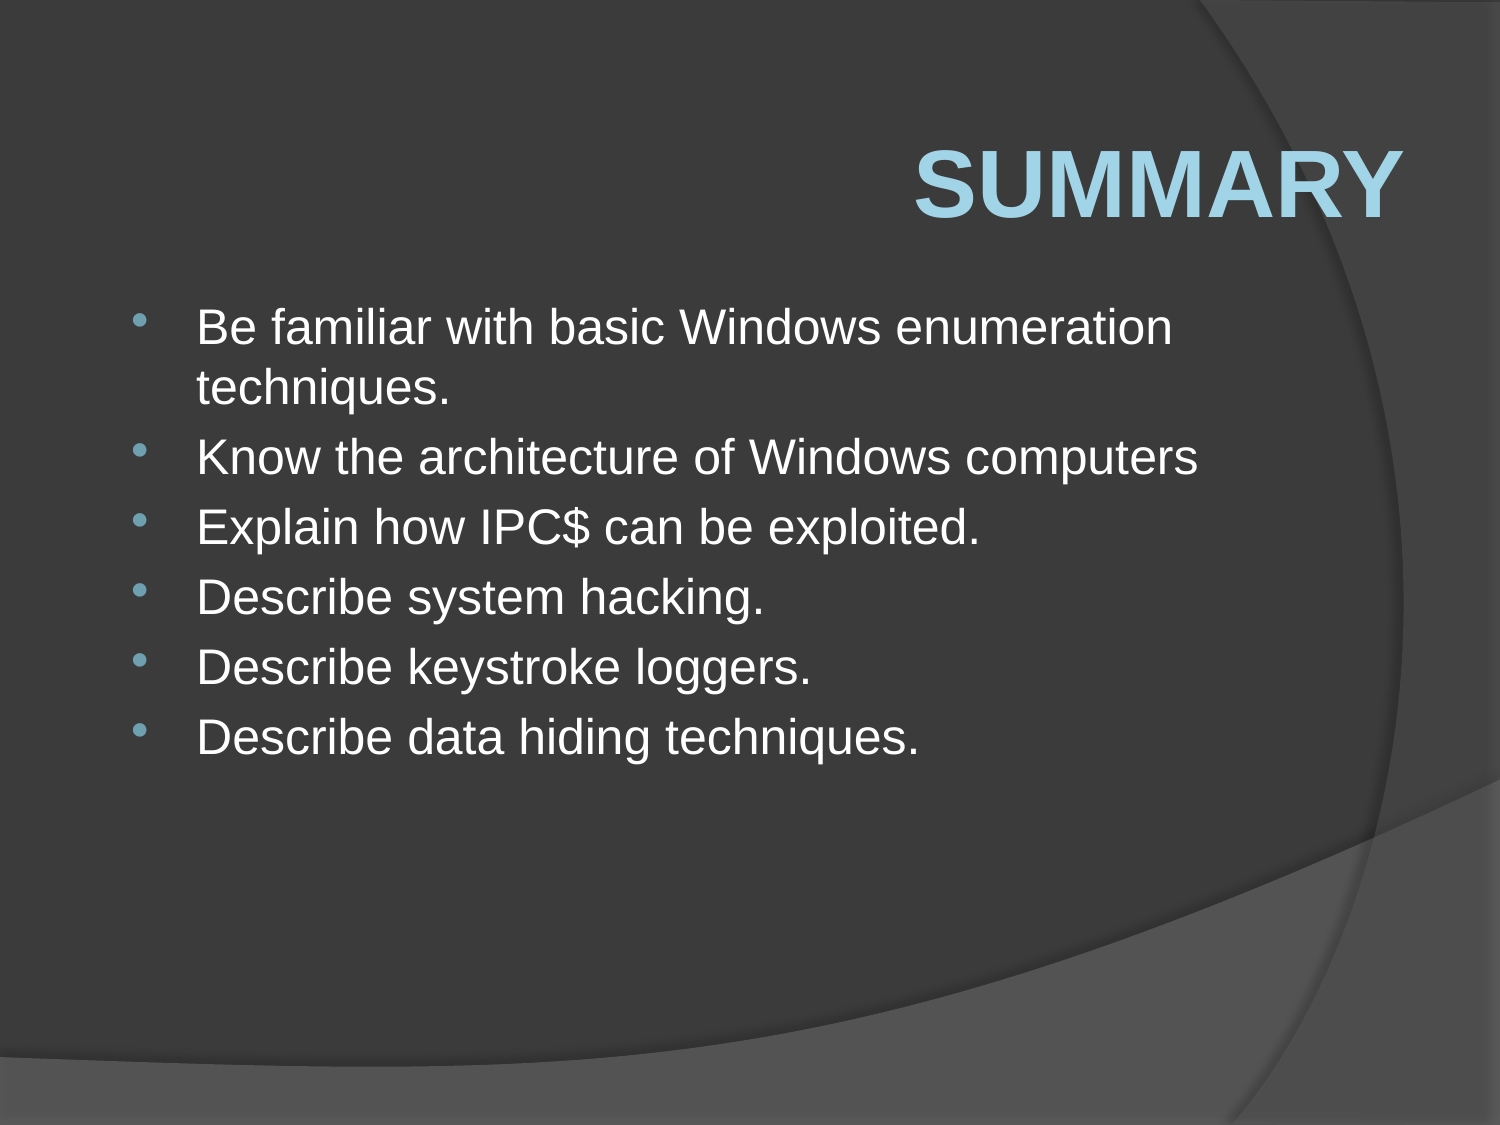

# Summary
Be familiar with basic Windows enumeration techniques.
Know the architecture of Windows computers
Explain how IPC$ can be exploited.
Describe system hacking.
Describe keystroke loggers.
Describe data hiding techniques.